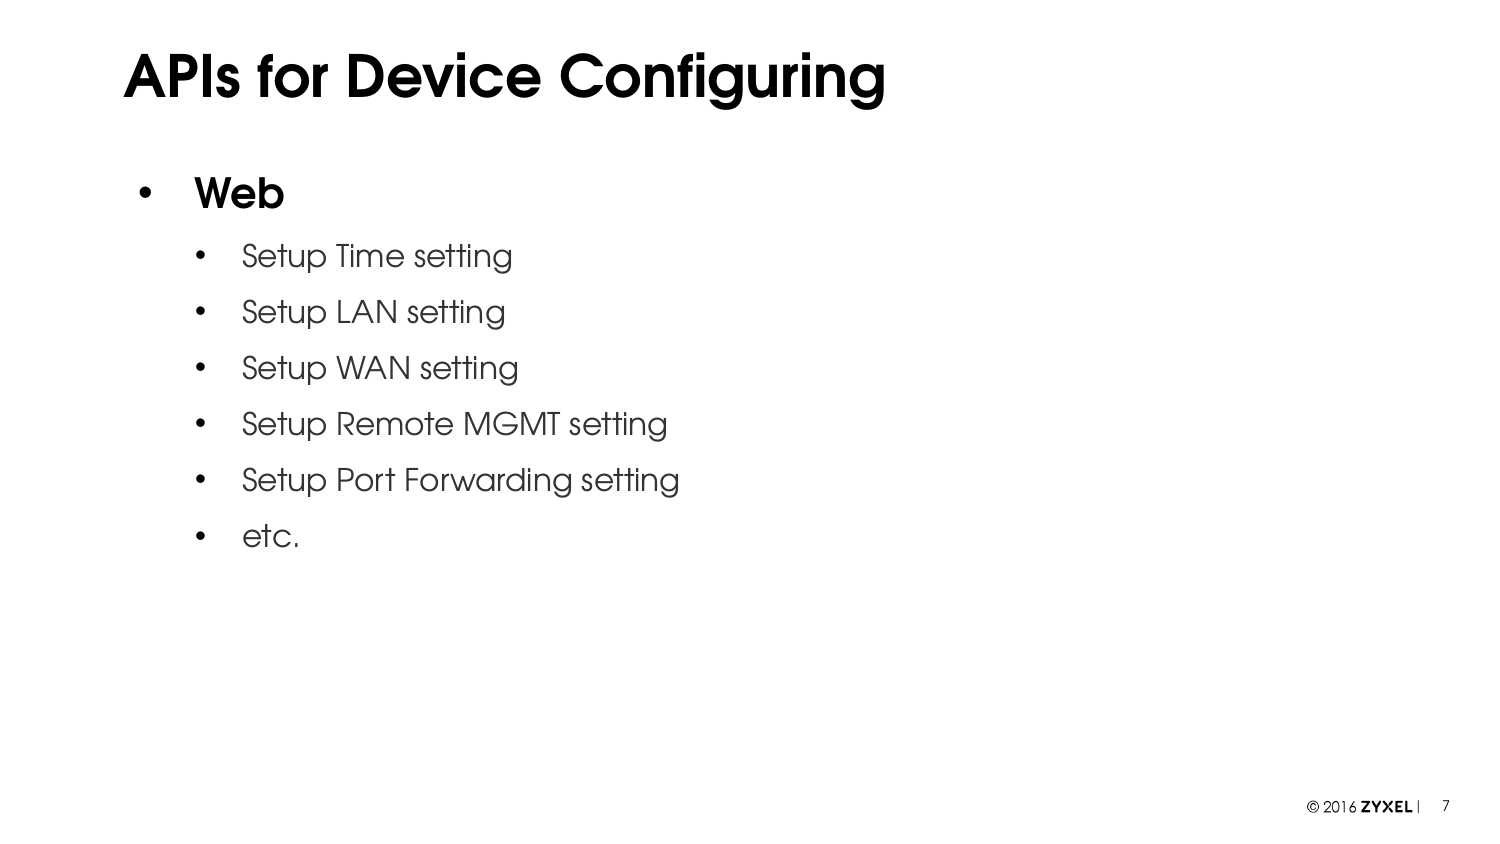

# APIs for Device Configuring
Web
Setup Time setting
Setup LAN setting
Setup WAN setting
Setup Remote MGMT setting
Setup Port Forwarding setting
etc.